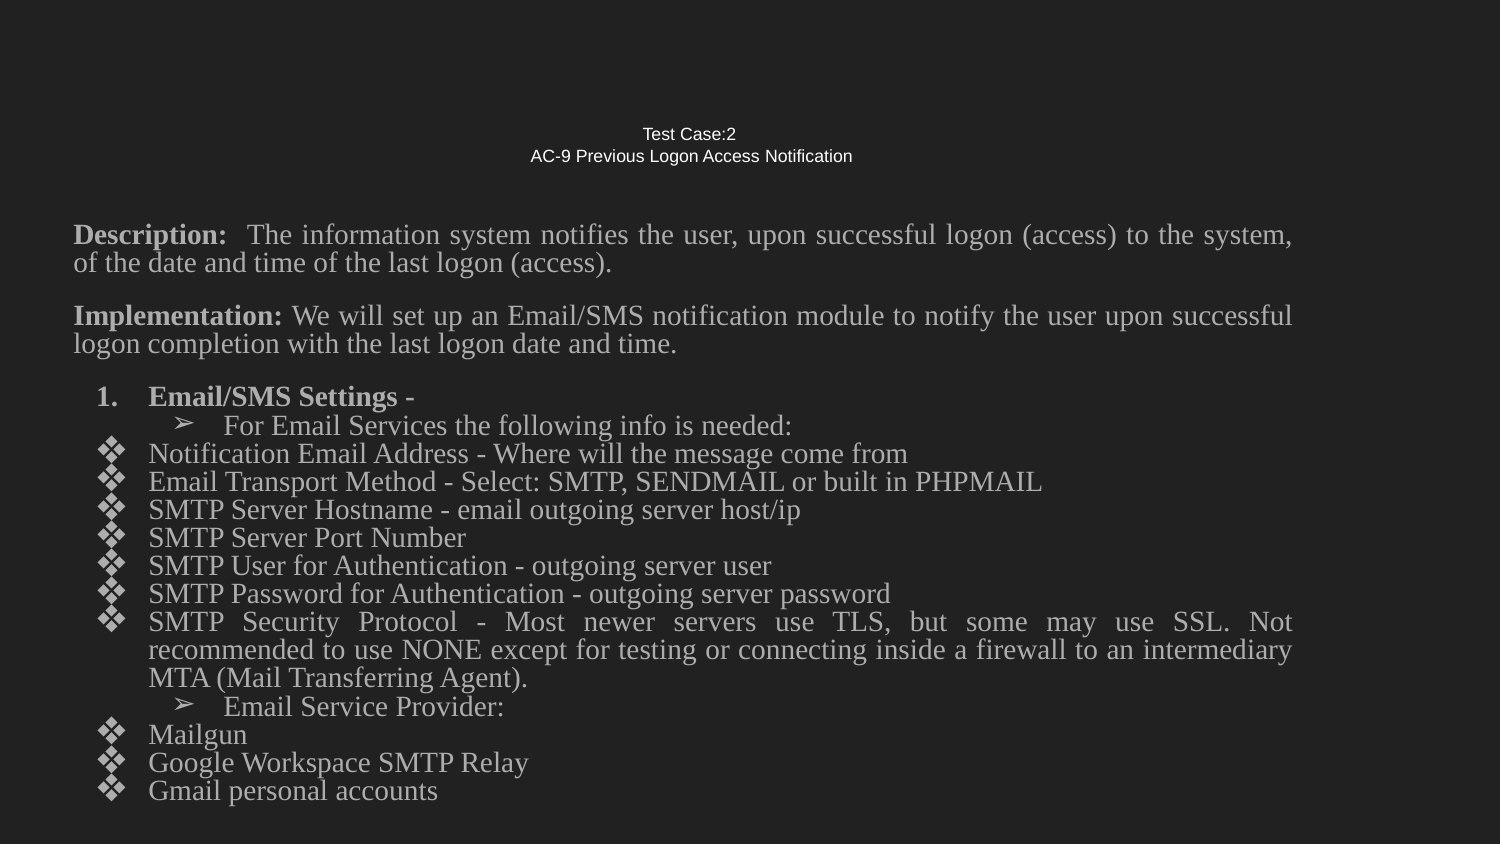

# Test Case:2
AC-9 Previous Logon Access Notification
Description:  The information system notifies the user, upon successful logon (access) to the system, of the date and time of the last logon (access).
Implementation: We will set up an Email/SMS notification module to notify the user upon successful logon completion with the last logon date and time.
Email/SMS Settings -
For Email Services the following info is needed:
Notification Email Address - Where will the message come from
Email Transport Method - Select: SMTP, SENDMAIL or built in PHPMAIL
SMTP Server Hostname - email outgoing server host/ip
SMTP Server Port Number
SMTP User for Authentication - outgoing server user
SMTP Password for Authentication - outgoing server password
SMTP Security Protocol - Most newer servers use TLS, but some may use SSL. Not recommended to use NONE except for testing or connecting inside a firewall to an intermediary MTA (Mail Transferring Agent).
Email Service Provider:
Mailgun
Google Workspace SMTP Relay
Gmail personal accounts